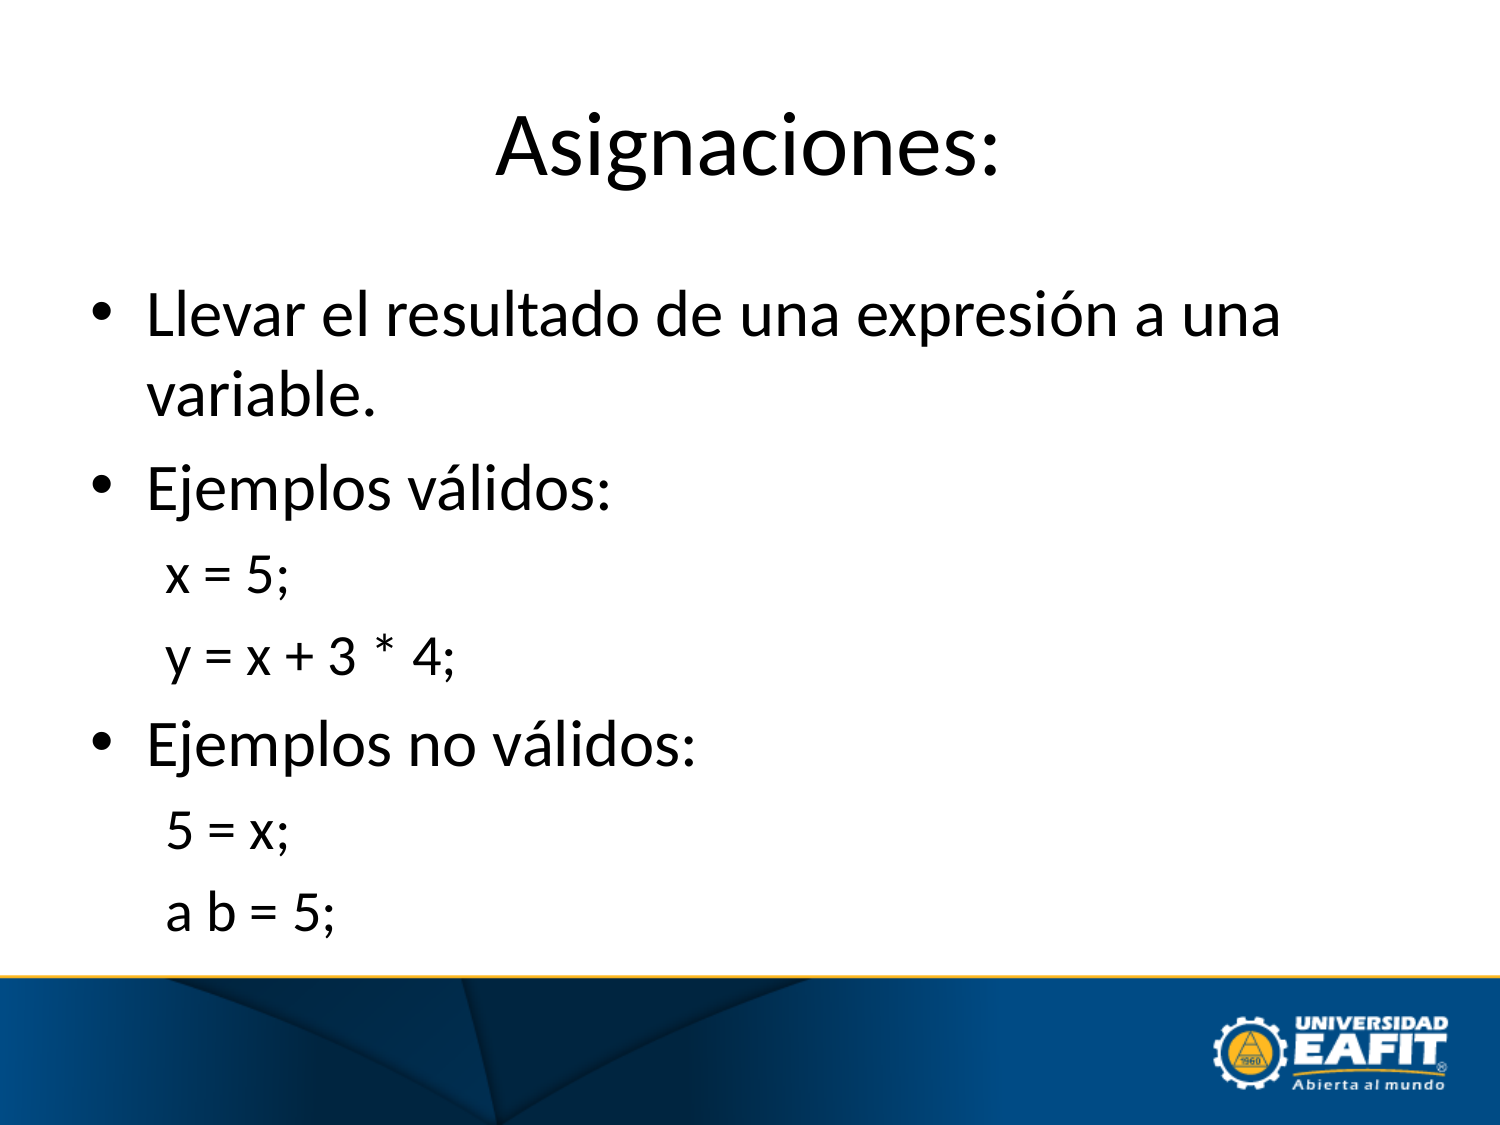

# Asignaciones:
Llevar el resultado de una expresión a una variable.
Ejemplos válidos:
x = 5;
y = x + 3 * 4;
Ejemplos no válidos:
5 = x;
a b = 5;